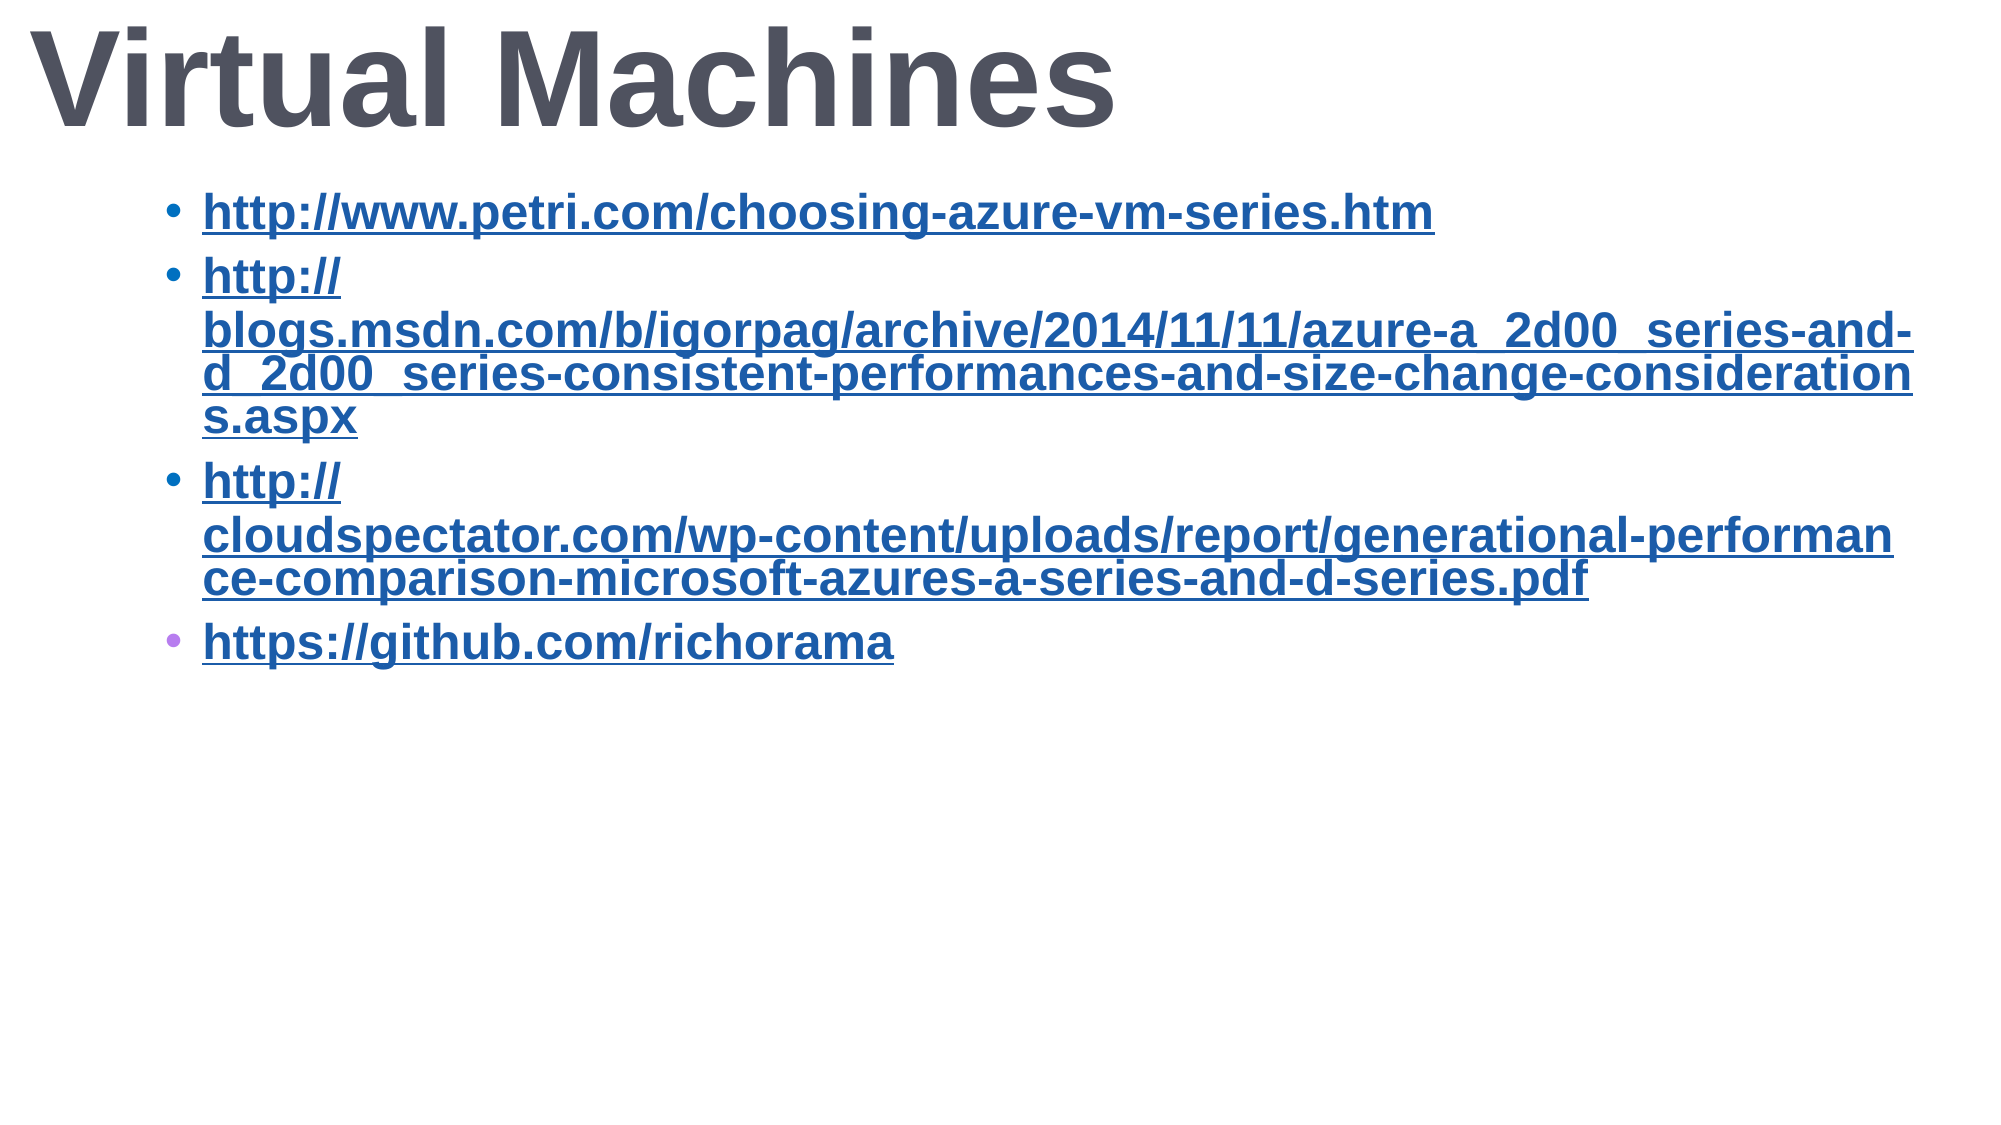

# Virtual Machines
http://www.petri.com/choosing-azure-vm-series.htm
http://blogs.msdn.com/b/igorpag/archive/2014/11/11/azure-a_2d00_series-and-d_2d00_series-consistent-performances-and-size-change-considerations.aspx
http://cloudspectator.com/wp-content/uploads/report/generational-performance-comparison-microsoft-azures-a-series-and-d-series.pdf
https://github.com/richorama